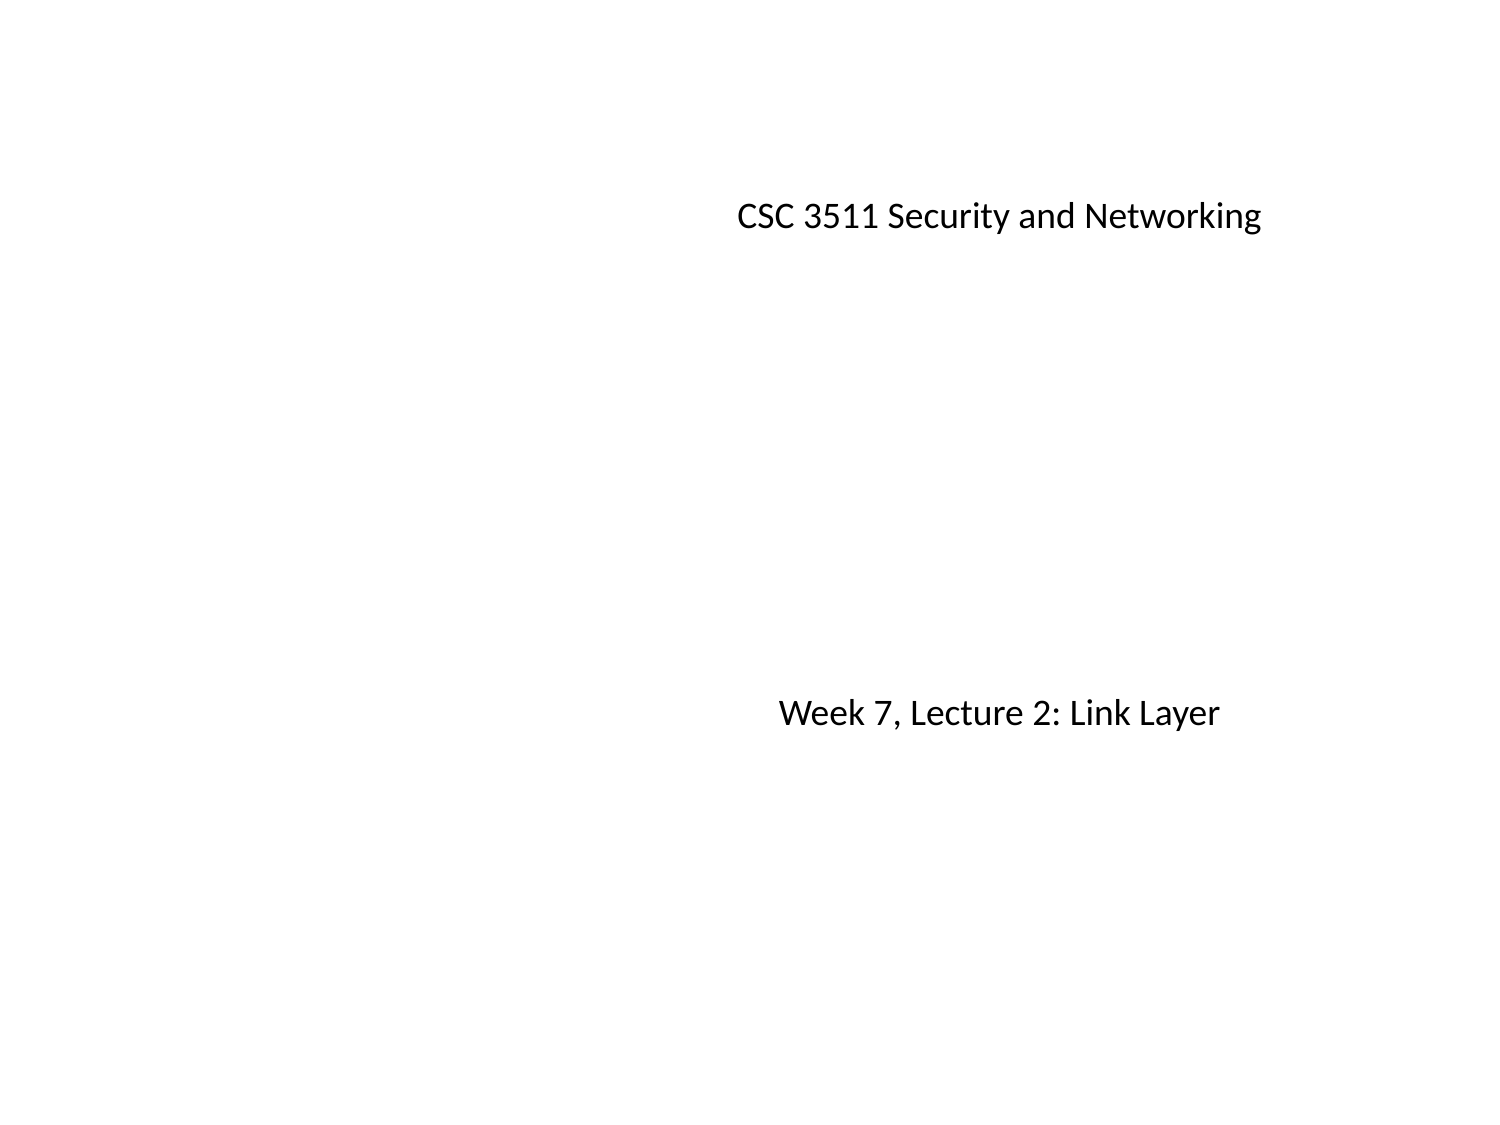

CSC 3511 Security and Networking

Week 7, Lecture 2: Link Layer